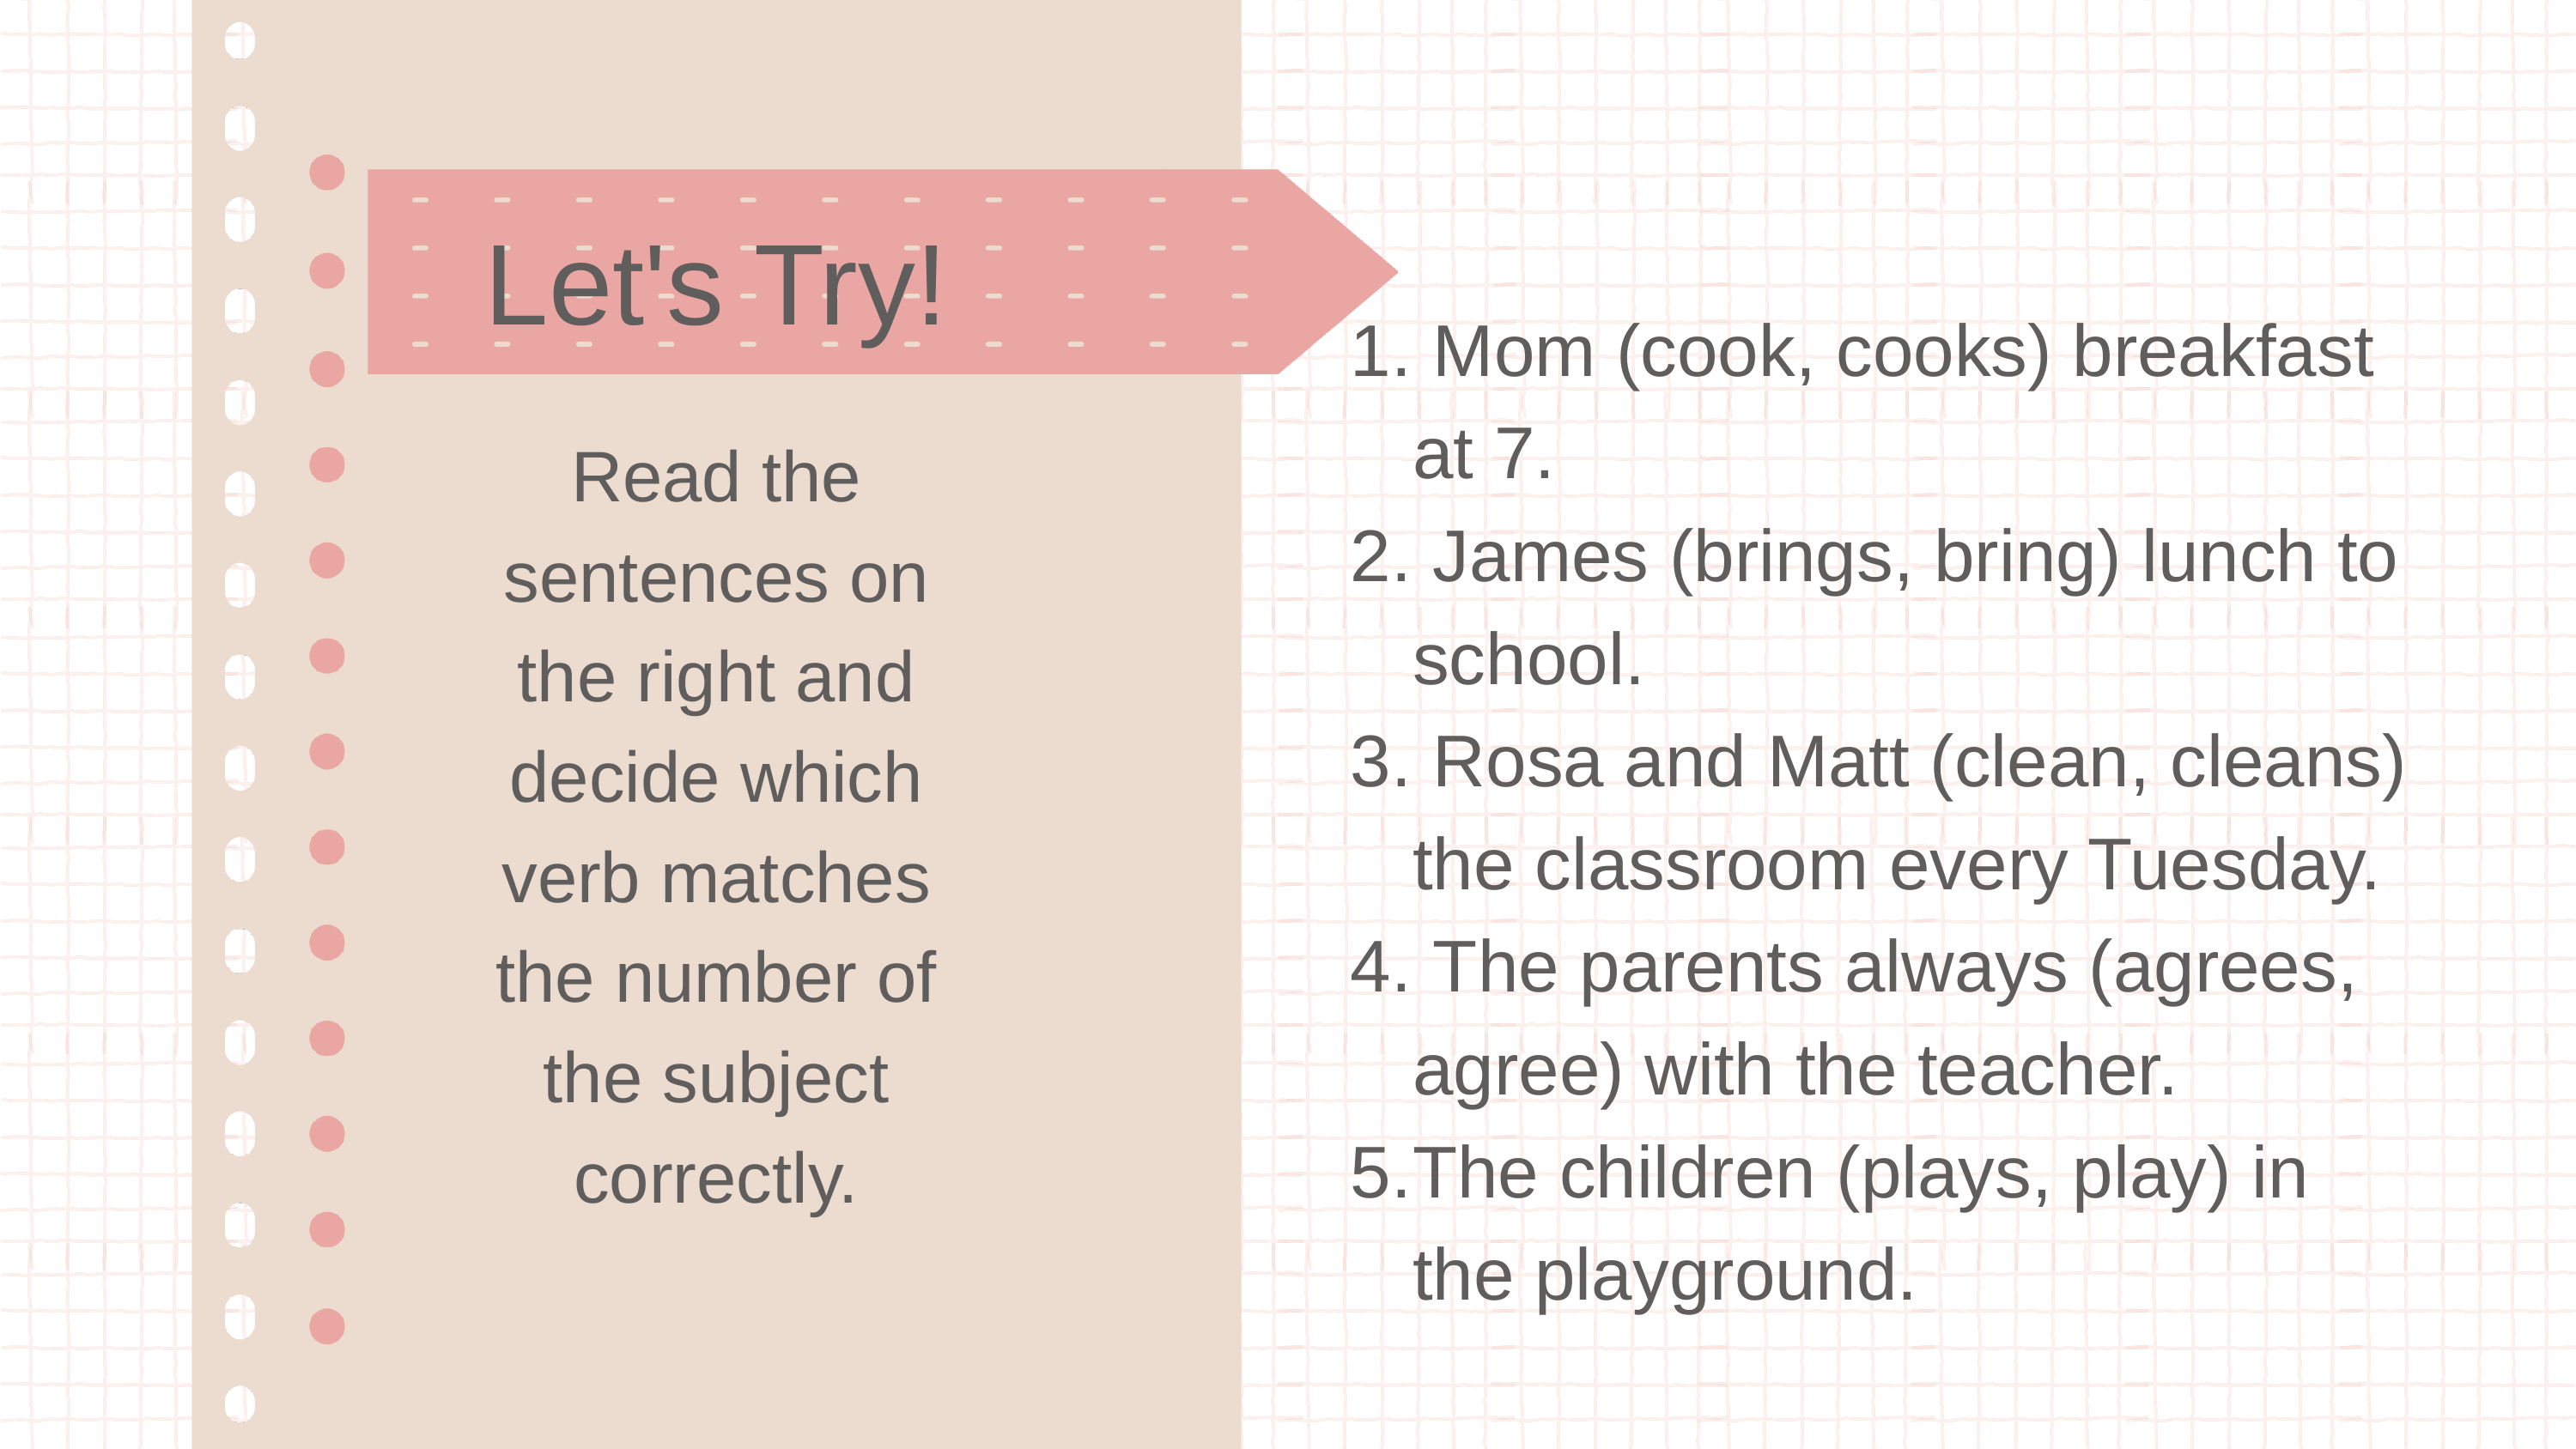

Let's Try!
 Mom (cook, cooks) breakfast at 7.
 James (brings, bring) lunch to school.
 Rosa and Matt (clean, cleans) the classroom every Tuesday.
 The parents always (agrees, agree) with the teacher.
The children (plays, play) in the playground.
Read the sentences on the right and decide which verb matches the number of the subject correctly.